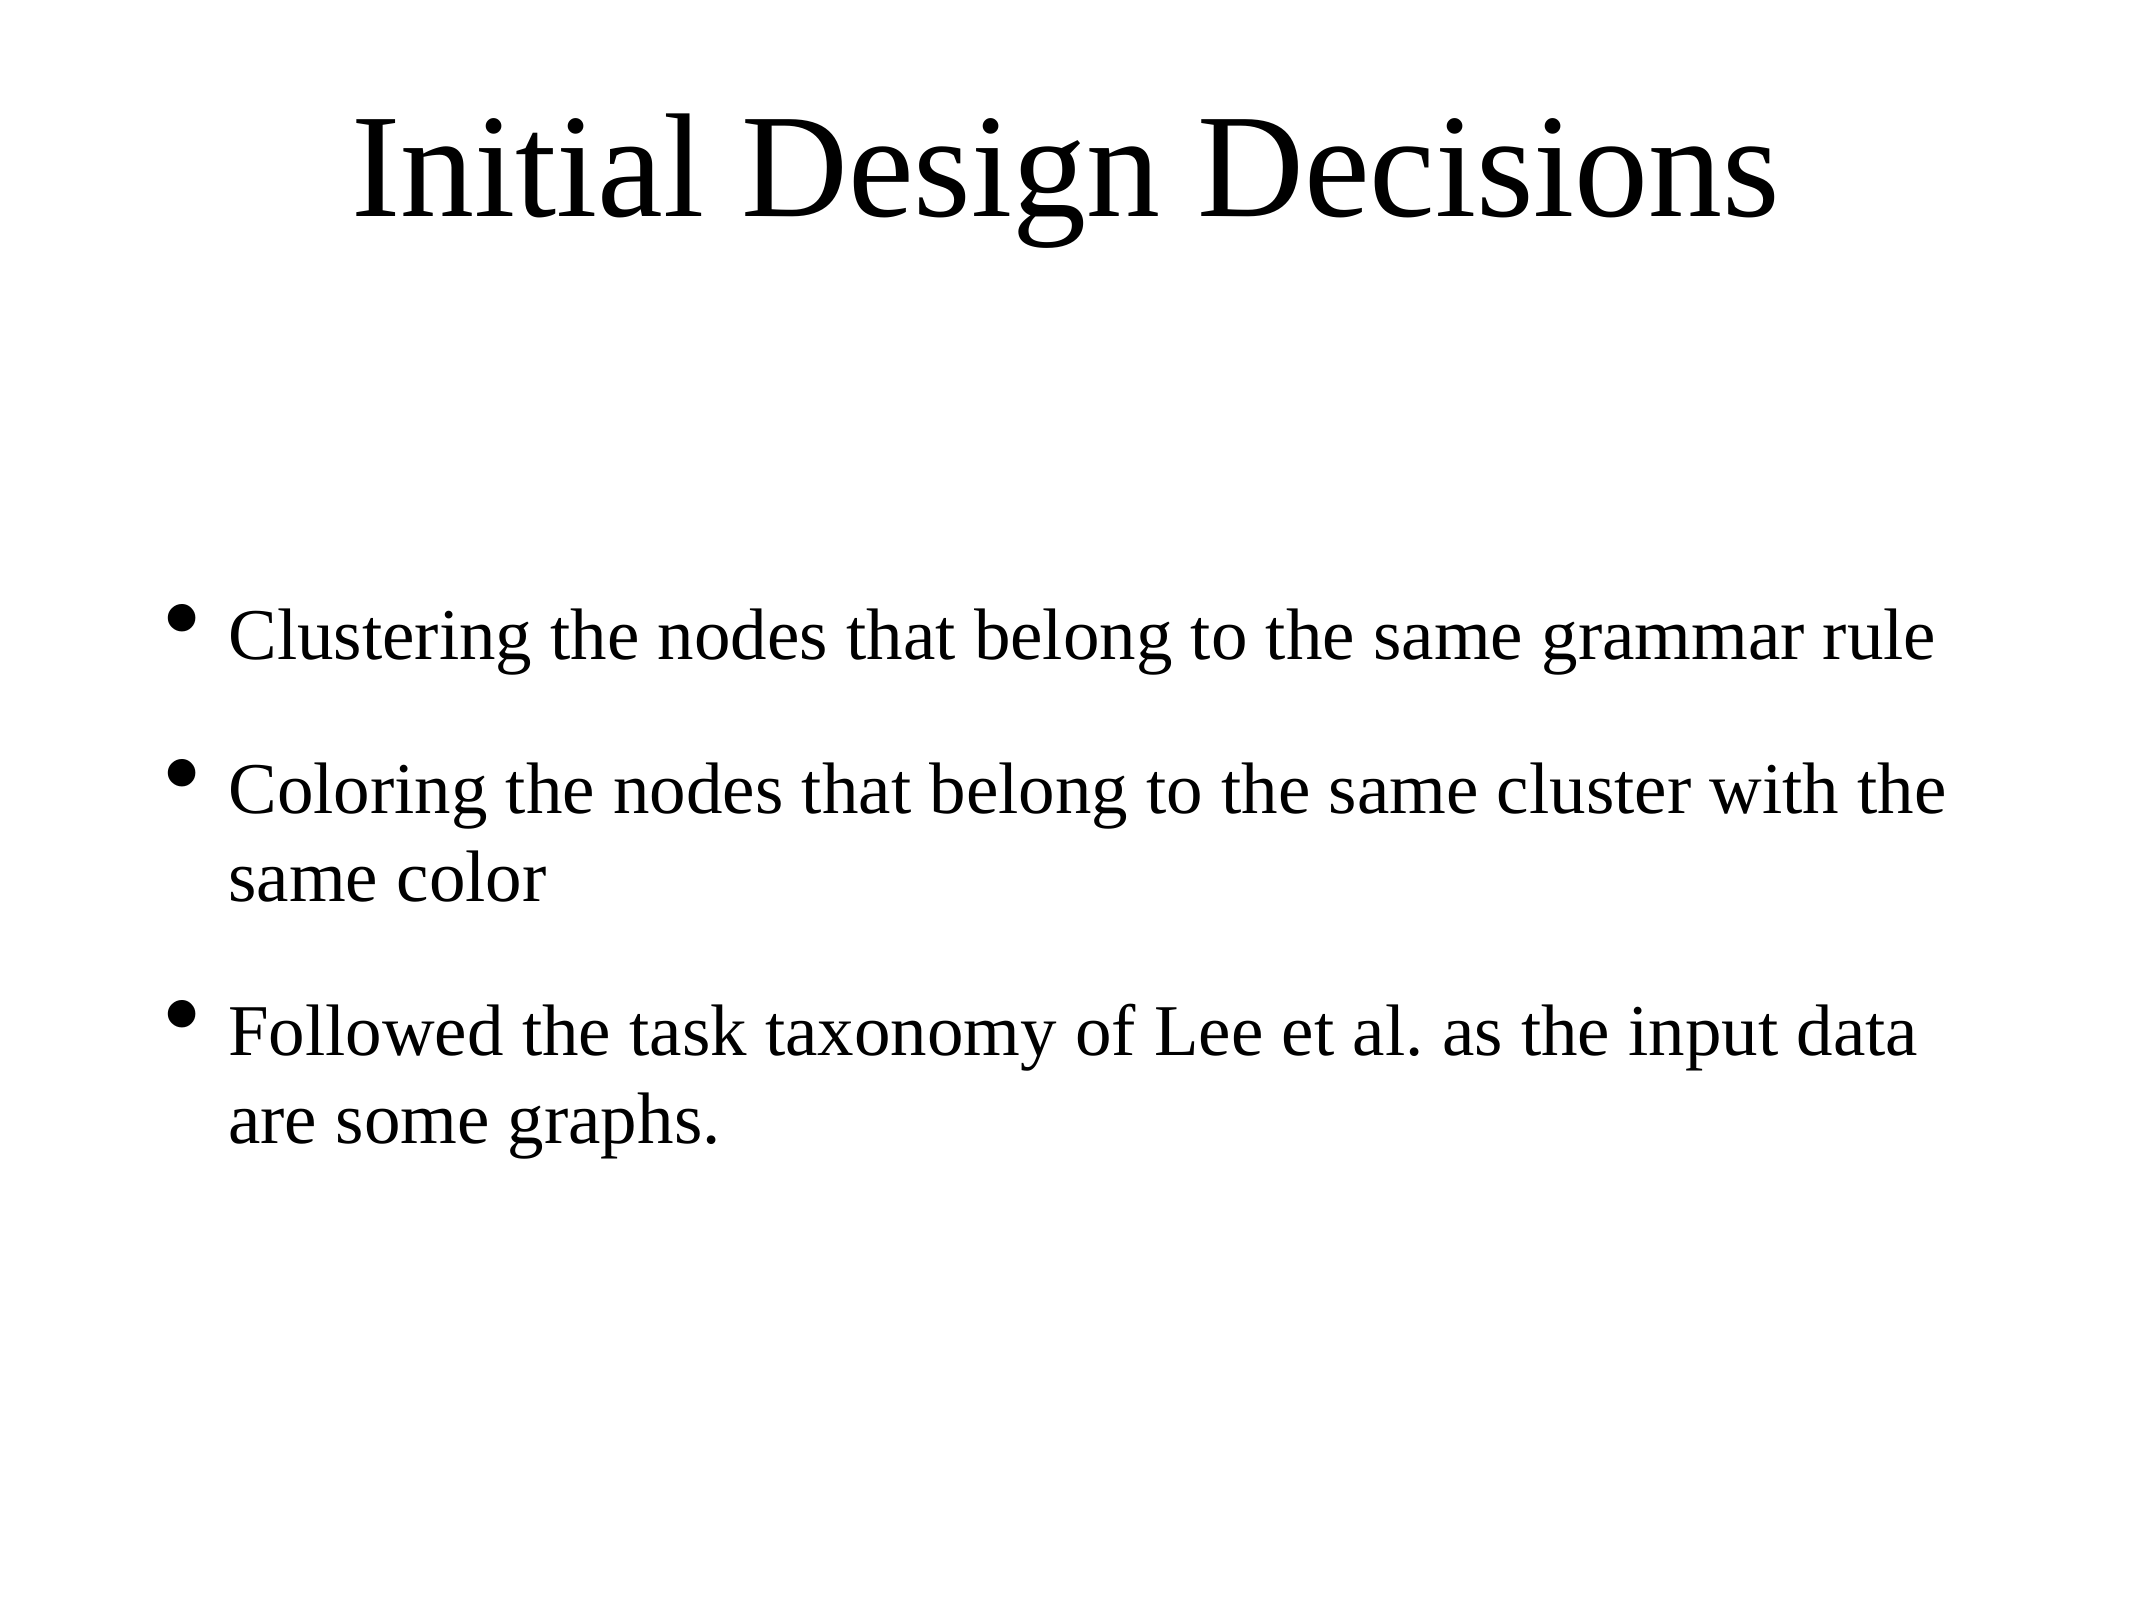

10
# Initial Design Decisions
Clustering the nodes that belong to the same grammar rule
Coloring the nodes that belong to the same cluster with the same color
Followed the task taxonomy of Lee et al. as the input data are some graphs.